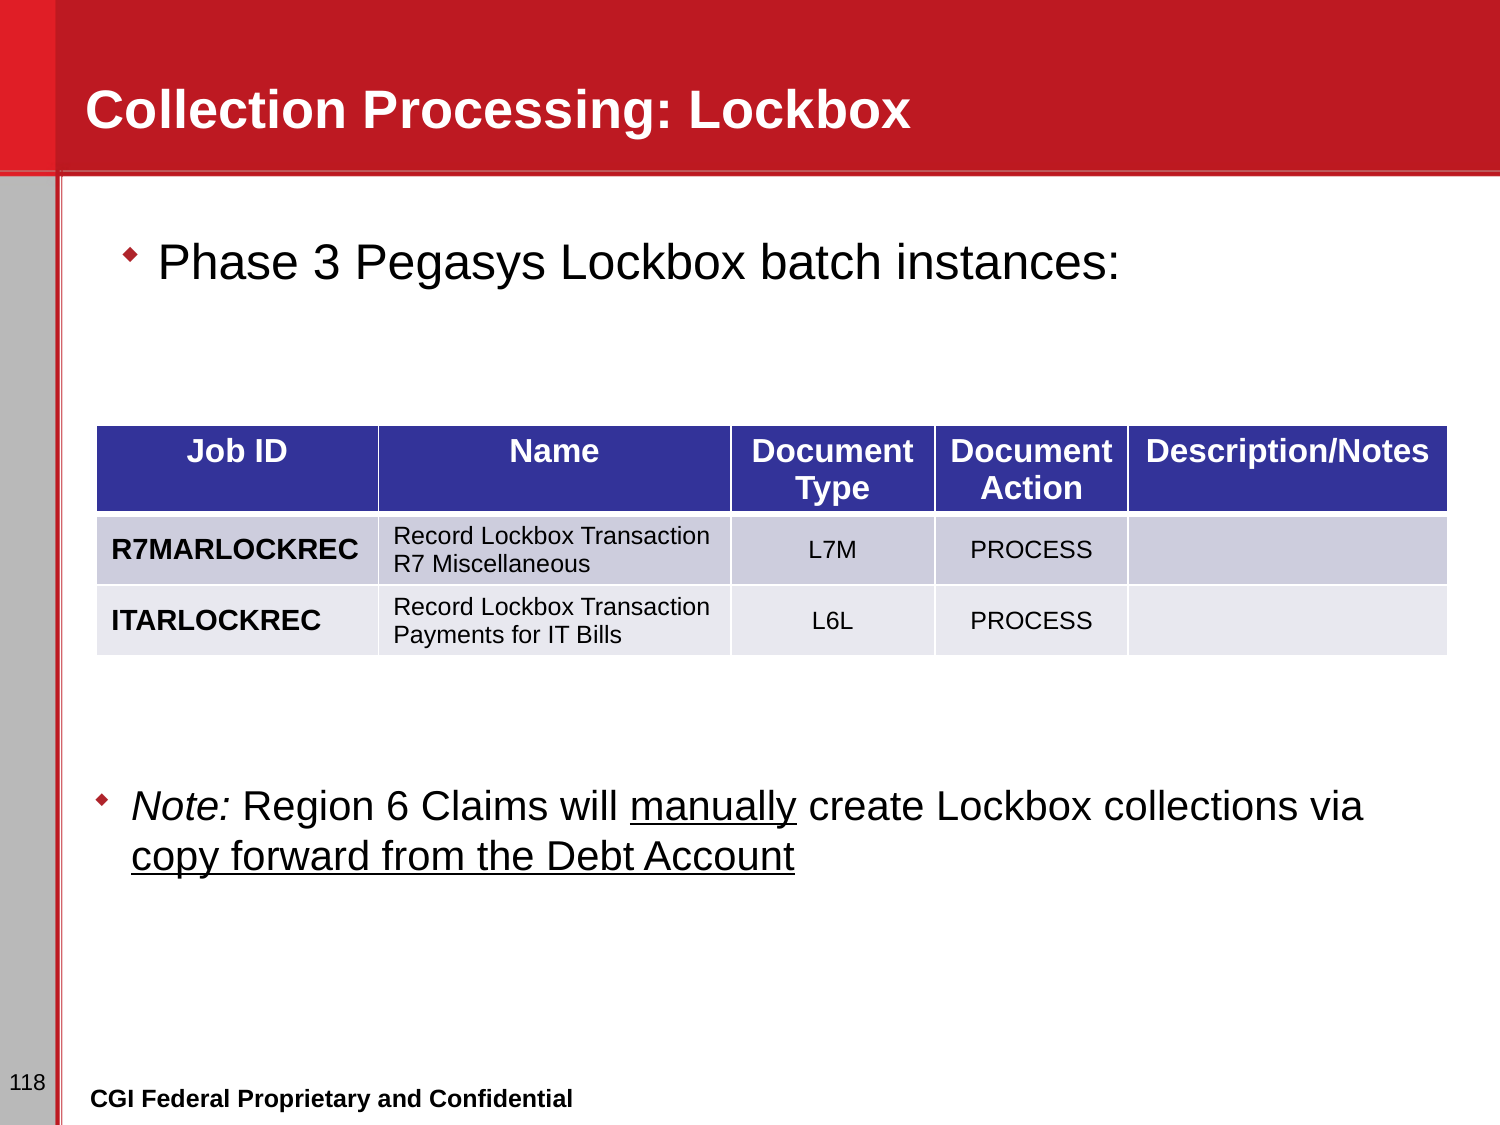

# Collection Processing: Lockbox
Phase 3 Pegasys Lockbox batch instances:
| Job ID | Name | Document Type | Document Action | Description/Notes |
| --- | --- | --- | --- | --- |
| R7MARLOCKREC | Record Lockbox Transaction R7 Miscellaneous | L7M | PROCESS |  |
| ITARLOCKREC | Record Lockbox Transaction Payments for IT Bills | L6L | PROCESS |  |
Note: Region 6 Claims will manually create Lockbox collections via copy forward from the Debt Account

118
CGI Federal Proprietary and Confidential